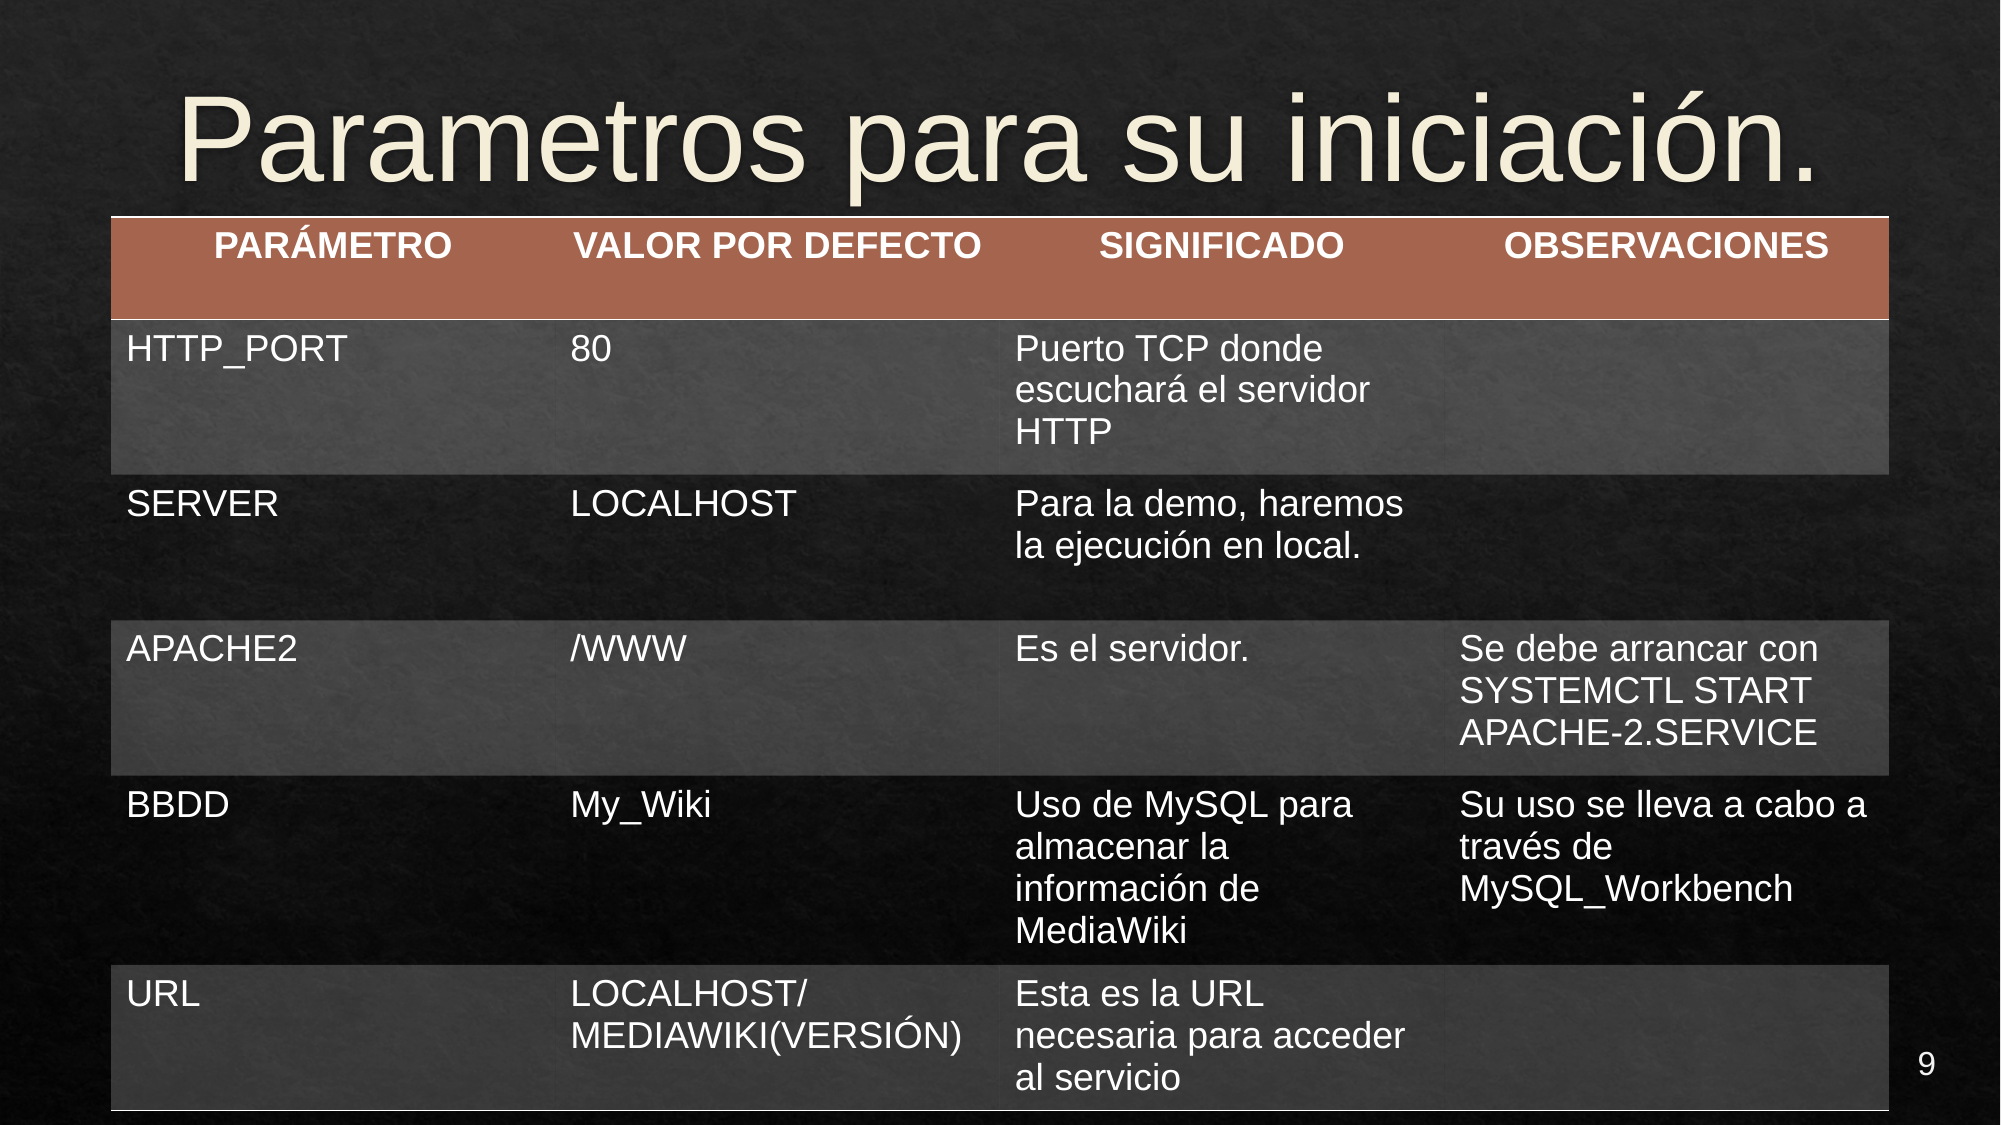

# Parametros para su iniciación.
| PARÁMETRO | VALOR POR DEFECTO | SIGNIFICADO | OBSERVACIONES |
| --- | --- | --- | --- |
| HTTP\_PORT | 80 | Puerto TCP donde escuchará el servidor HTTP |  |
| SERVER | LOCALHOST | Para la demo, haremos la ejecución en local. |  |
| APACHE2 | /WWW | Es el servidor. | Se debe arrancar con SYSTEMCTL START APACHE-2.SERVICE |
| BBDD | My\_Wiki | Uso de MySQL para almacenar la información de MediaWiki | Su uso se lleva a cabo a través de MySQL\_Workbench |
| URL | LOCALHOST/MEDIAWIKI(VERSIÓN) | Esta es la URL necesaria para acceder al servicio |  |
9